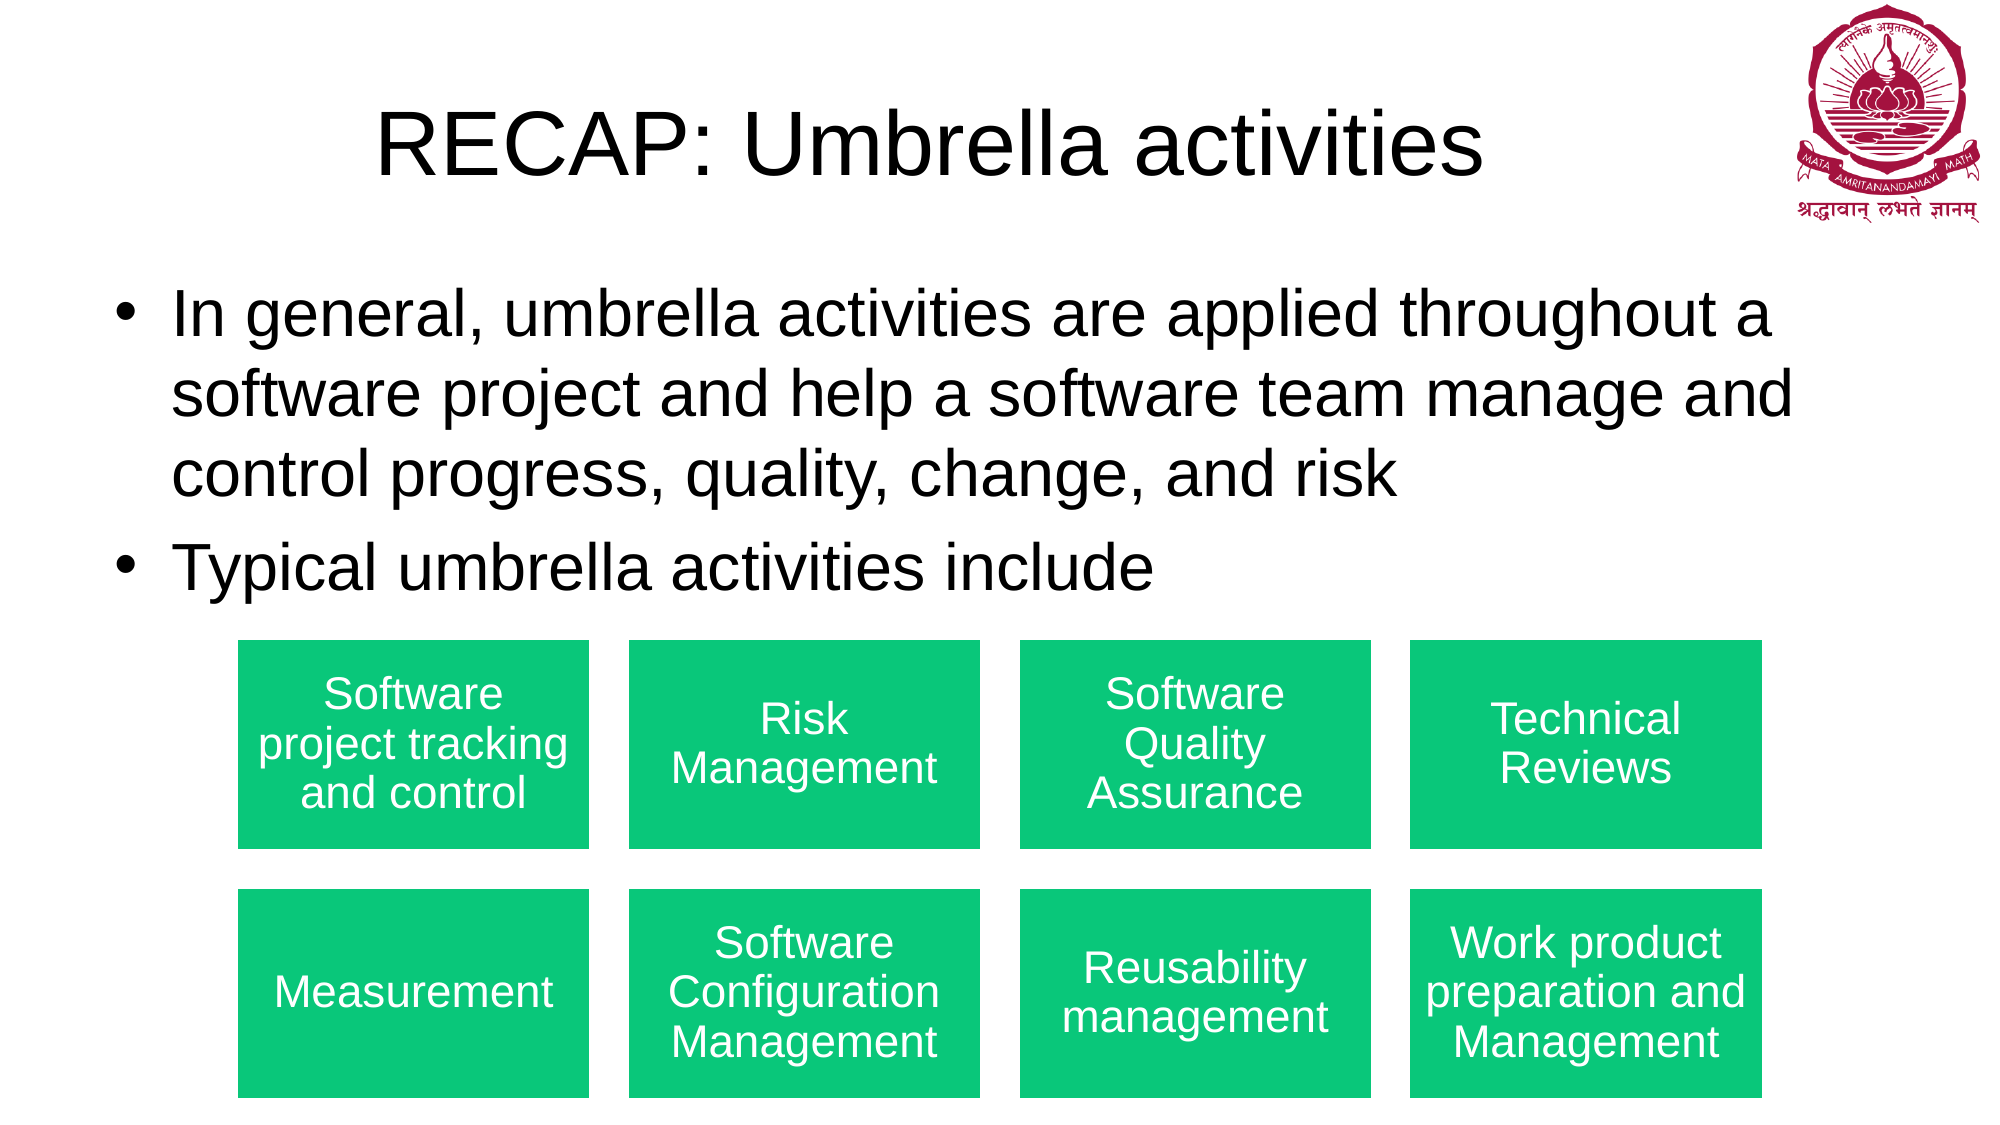

# RECAP: Umbrella activities
In general, umbrella activities are applied throughout a software project and help a software team manage and control progress, quality, change, and risk
Typical umbrella activities include
Software project tracking and control
Risk Management
Software Quality Assurance
Technical Reviews
Measurement
Software Configuration Management
Reusability management
Work product preparation and Management